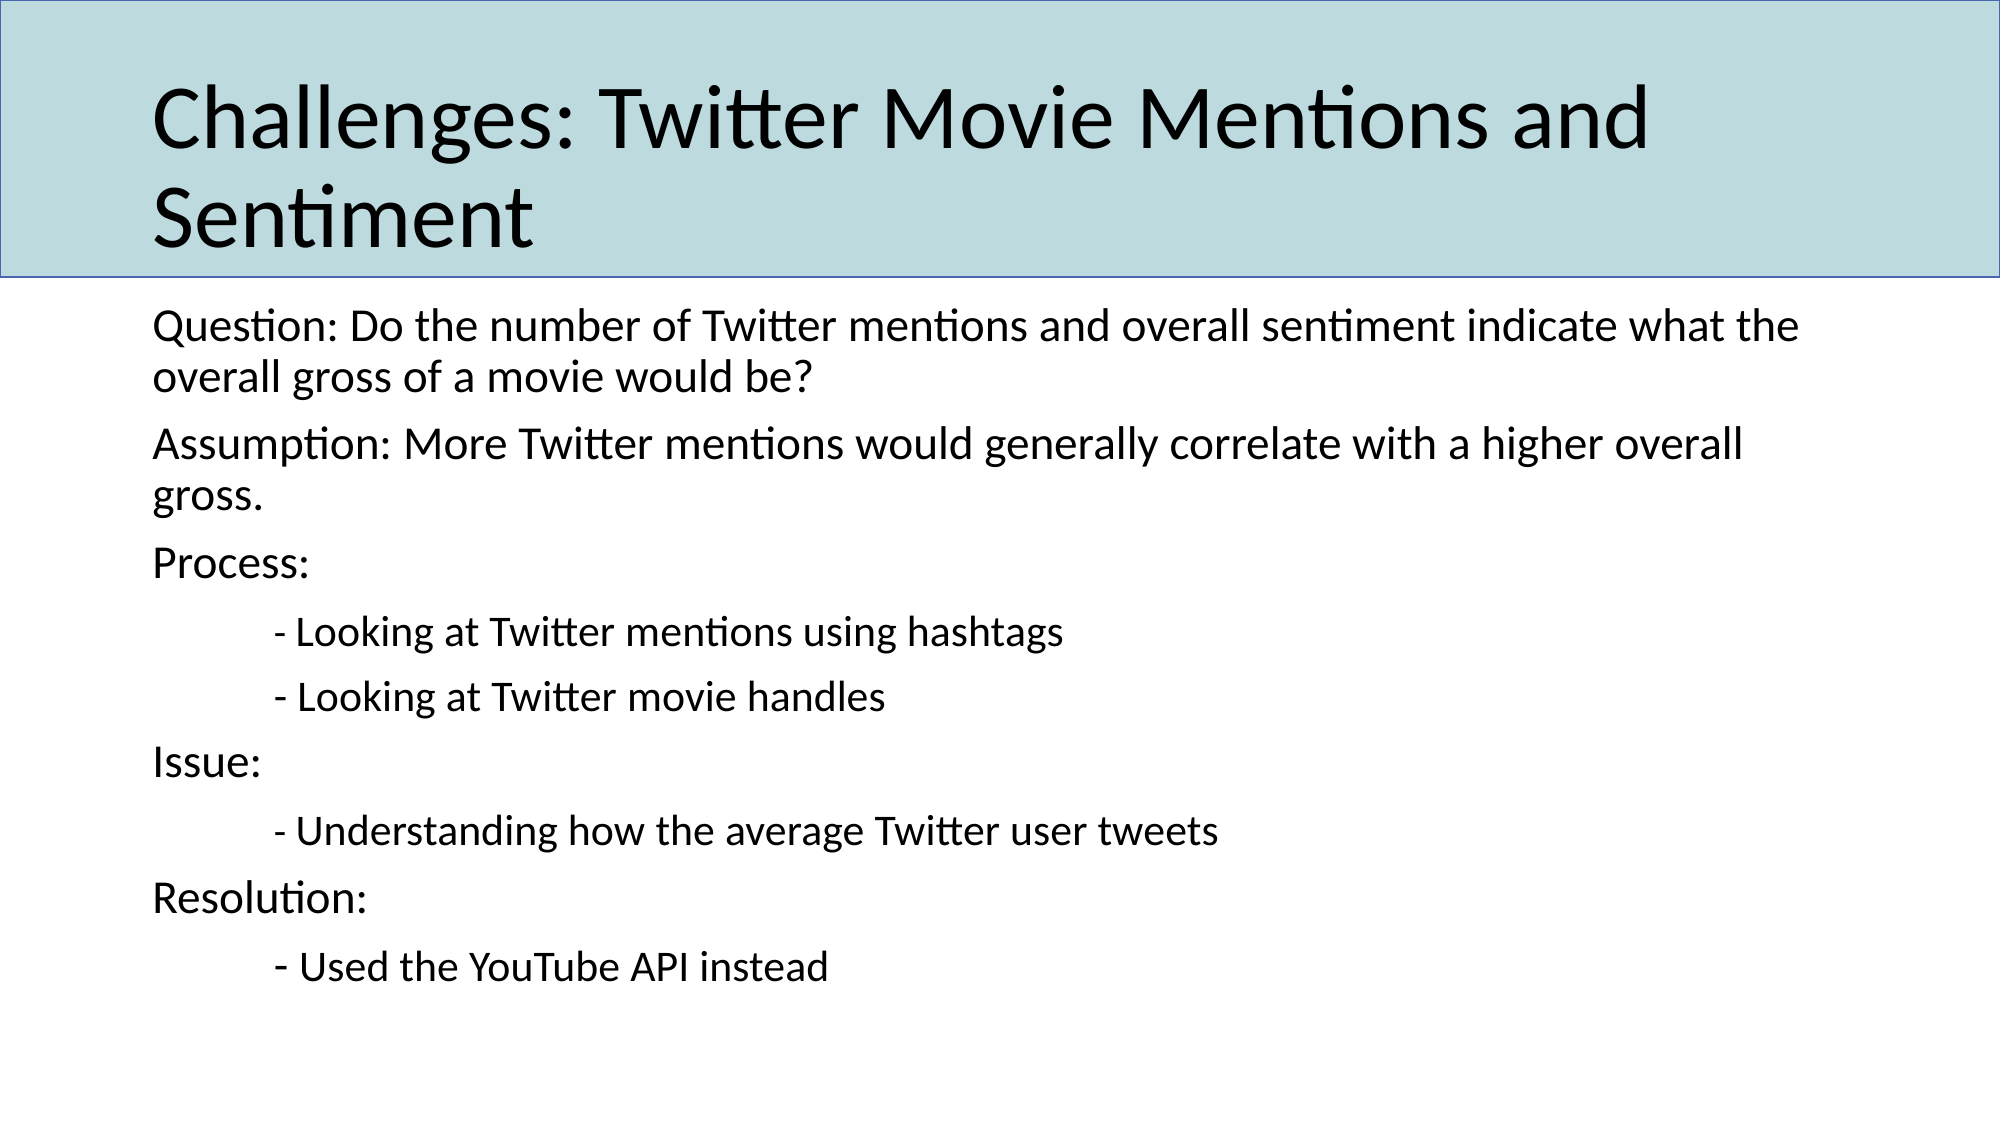

# Challenges: Twitter Movie Mentions and Sentiment
Question: Do the number of Twitter mentions and overall sentiment indicate what the overall gross of a movie would be?
Assumption: More Twitter mentions would generally correlate with a higher overall gross.
Process:
	- Looking at Twitter mentions using hashtags
	- Looking at Twitter movie handles
Issue:
	- Understanding how the average Twitter user tweets
Resolution:
	- Used the YouTube API instead